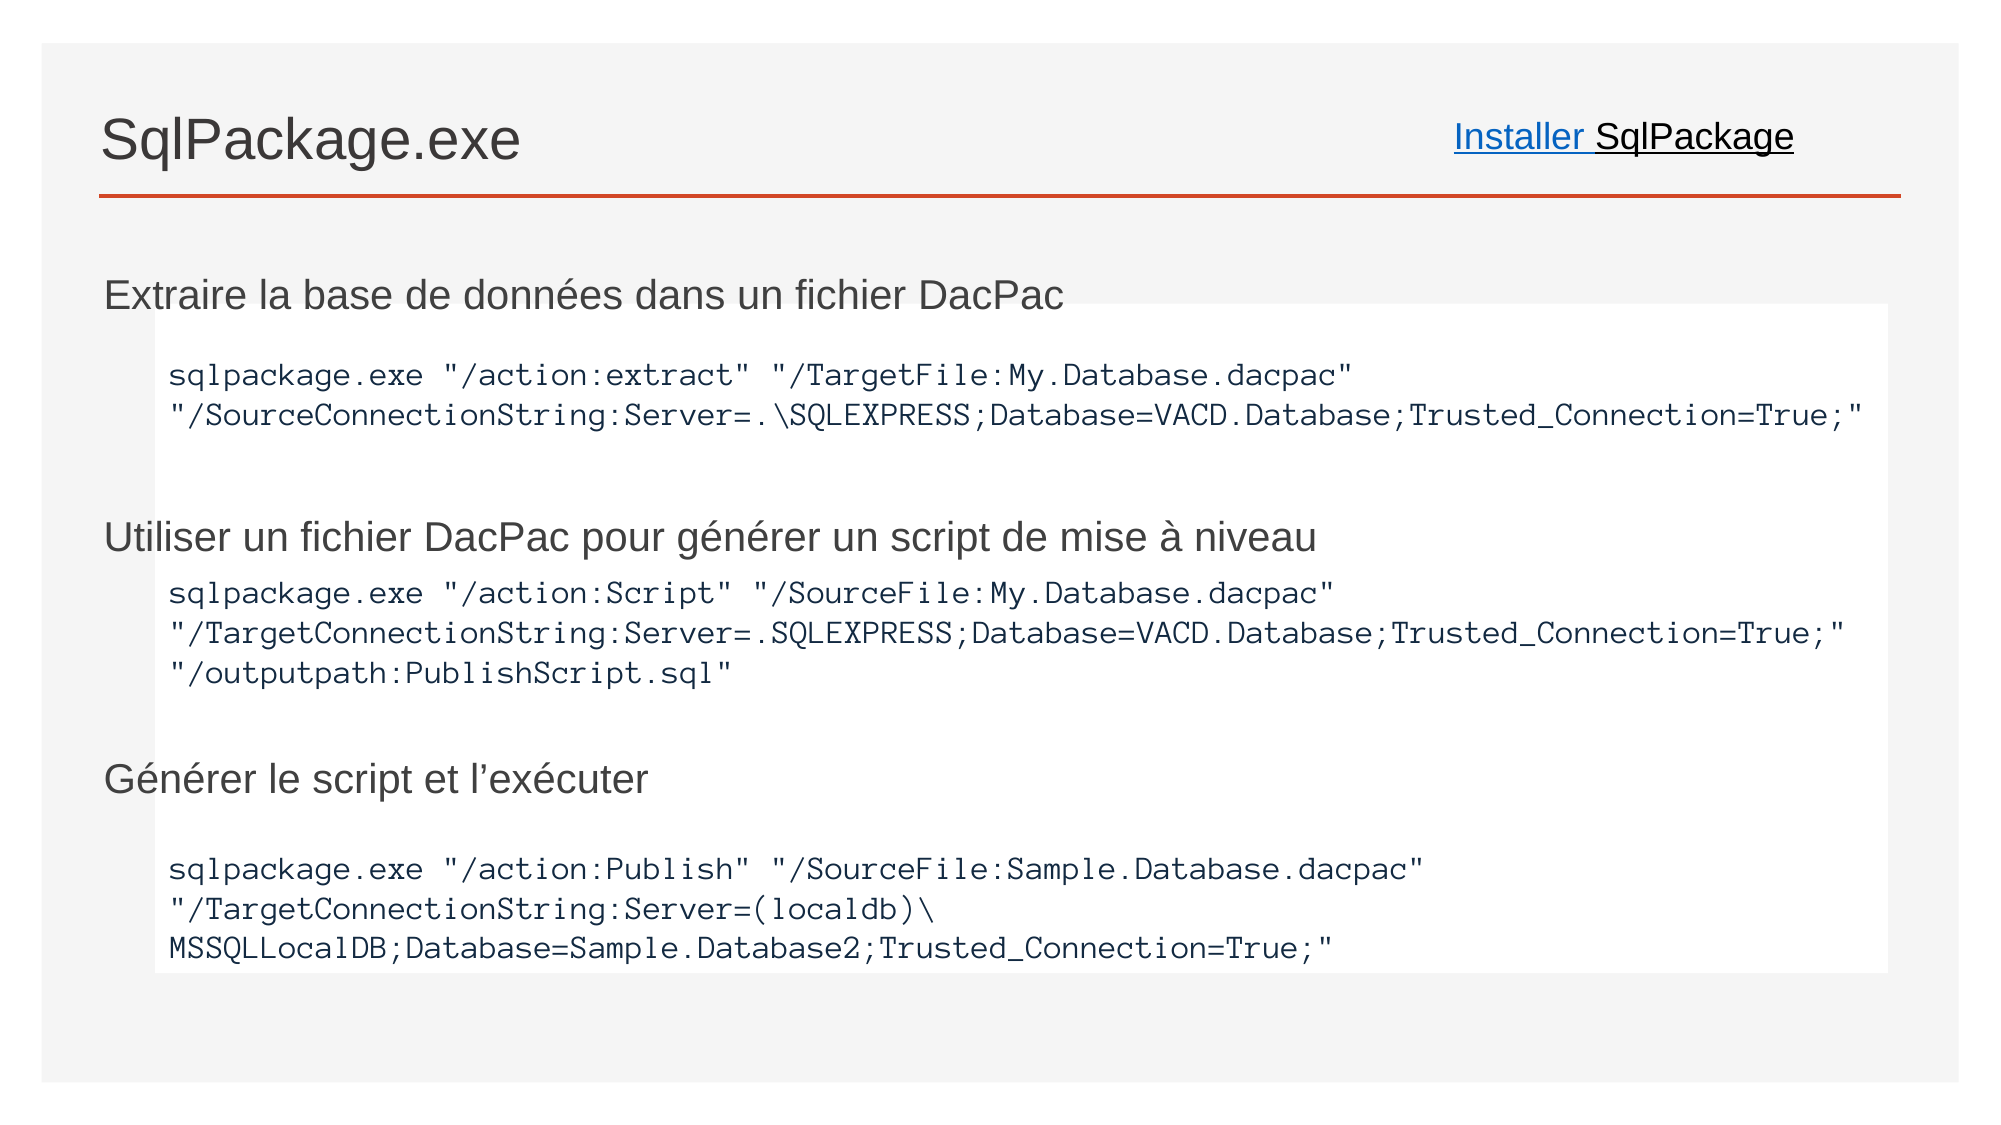

# SqlPackage.exe
Installer SqlPackage
Extraire la base de données dans un fichier DacPac

Utiliser un fichier DacPac pour générer un script de mise à niveau

Générer le script et l’exécuter

sqlpackage.exe "/action:extract" "/TargetFile:My.Database.dacpac" "/SourceConnectionString:Server=.\SQLEXPRESS;Database=VACD.Database;Trusted_Connection=True;"
sqlpackage.exe "/action:Script" "/SourceFile:My.Database.dacpac" "/TargetConnectionString:Server=.SQLEXPRESS;Database=VACD.Database;Trusted_Connection=True;" "/outputpath:PublishScript.sql"
sqlpackage.exe "/action:Publish" "/SourceFile:Sample.Database.dacpac" "/TargetConnectionString:Server=(localdb)\MSSQLLocalDB;Database=Sample.Database2;Trusted_Connection=True;"